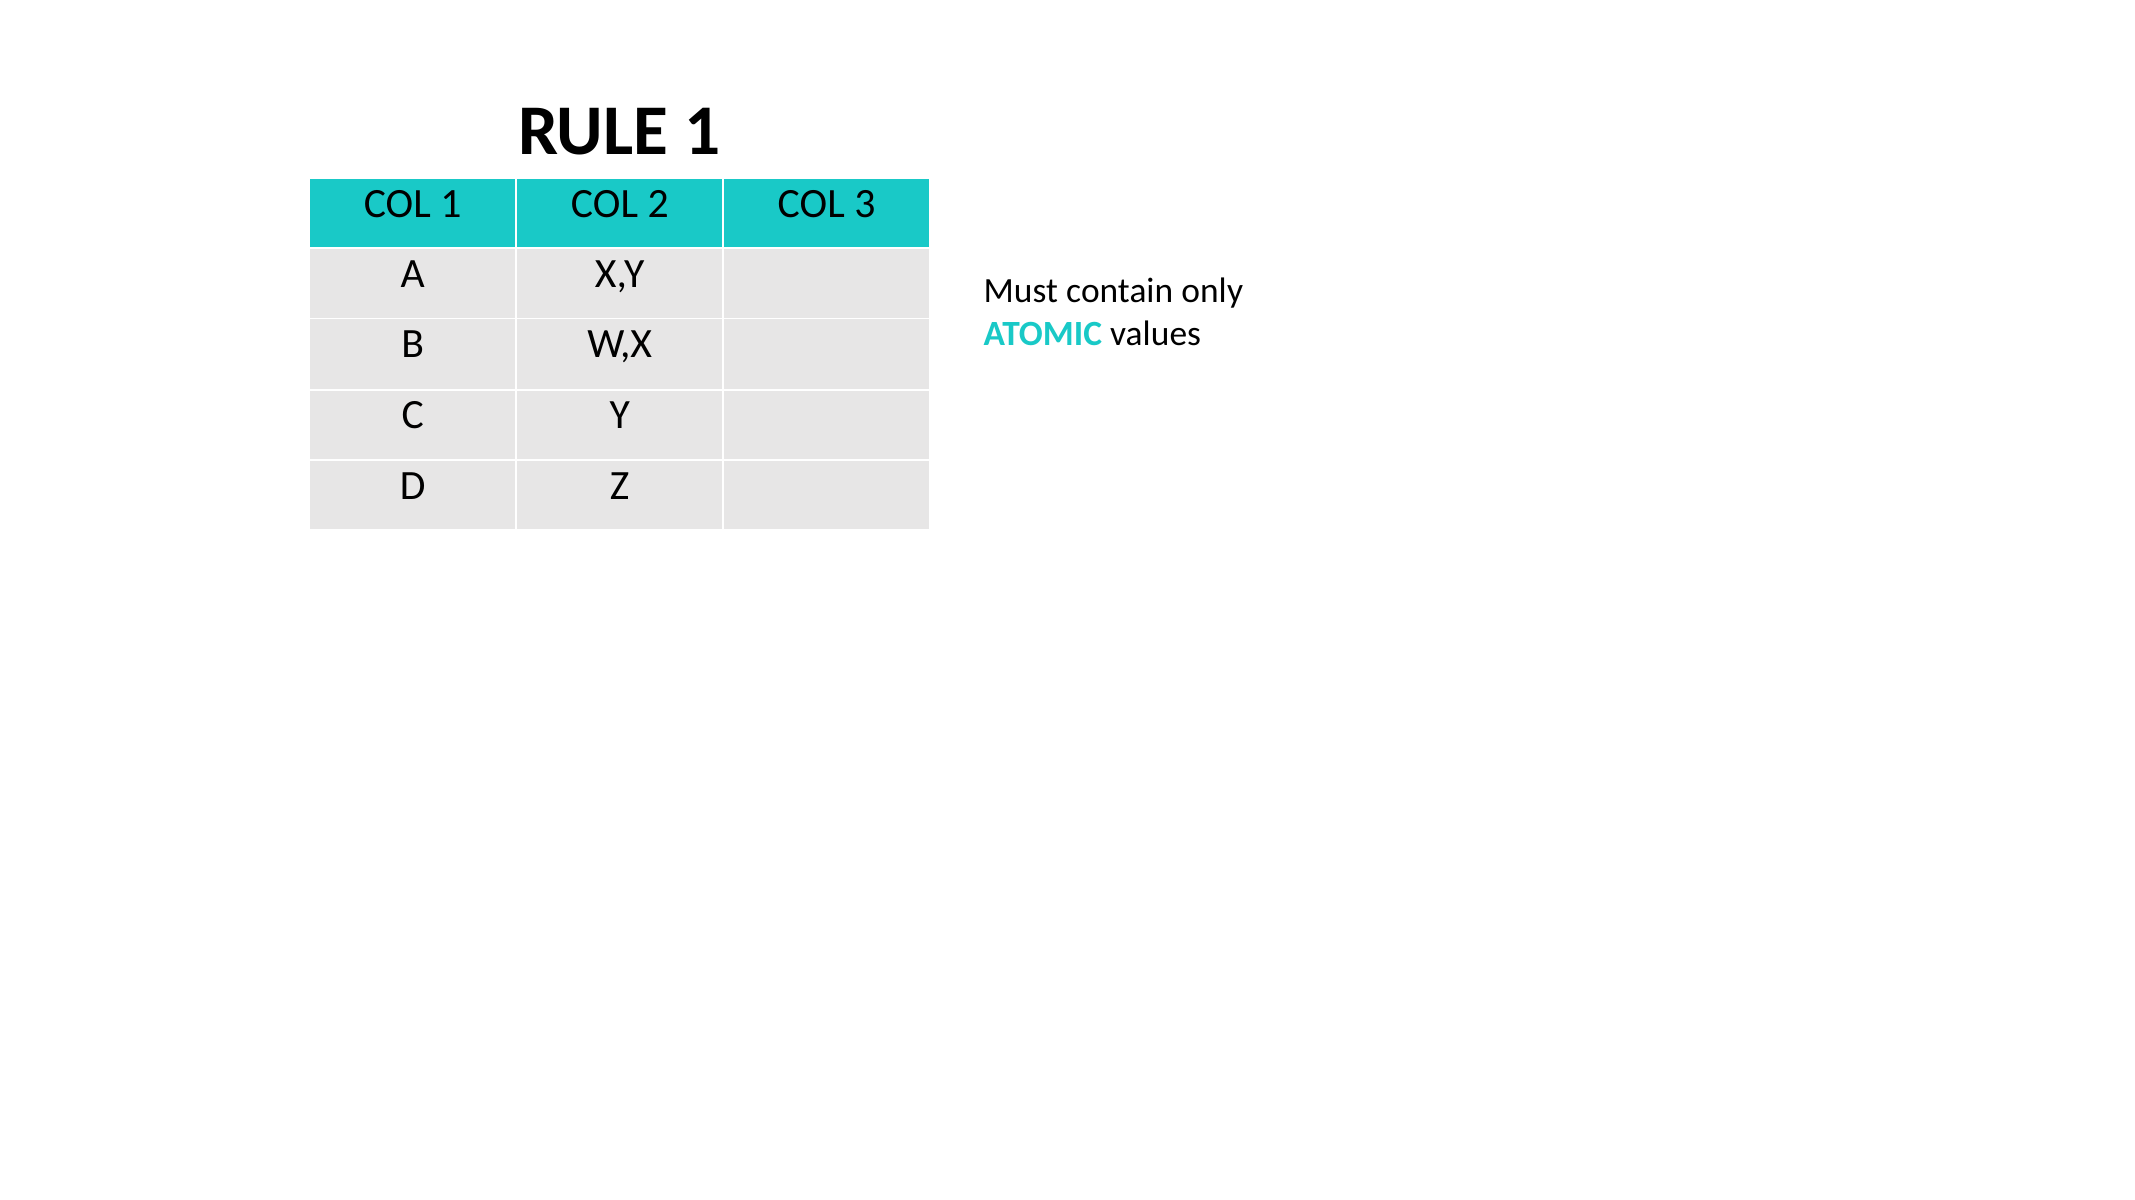

RULE 1
| COL 1 | COL 2 | COL 3 |
| --- | --- | --- |
| A | X,Y |  |
| B | W,X |  |
| C | Y |  |
| D | Z |  |
Must contain only ATOMIC values